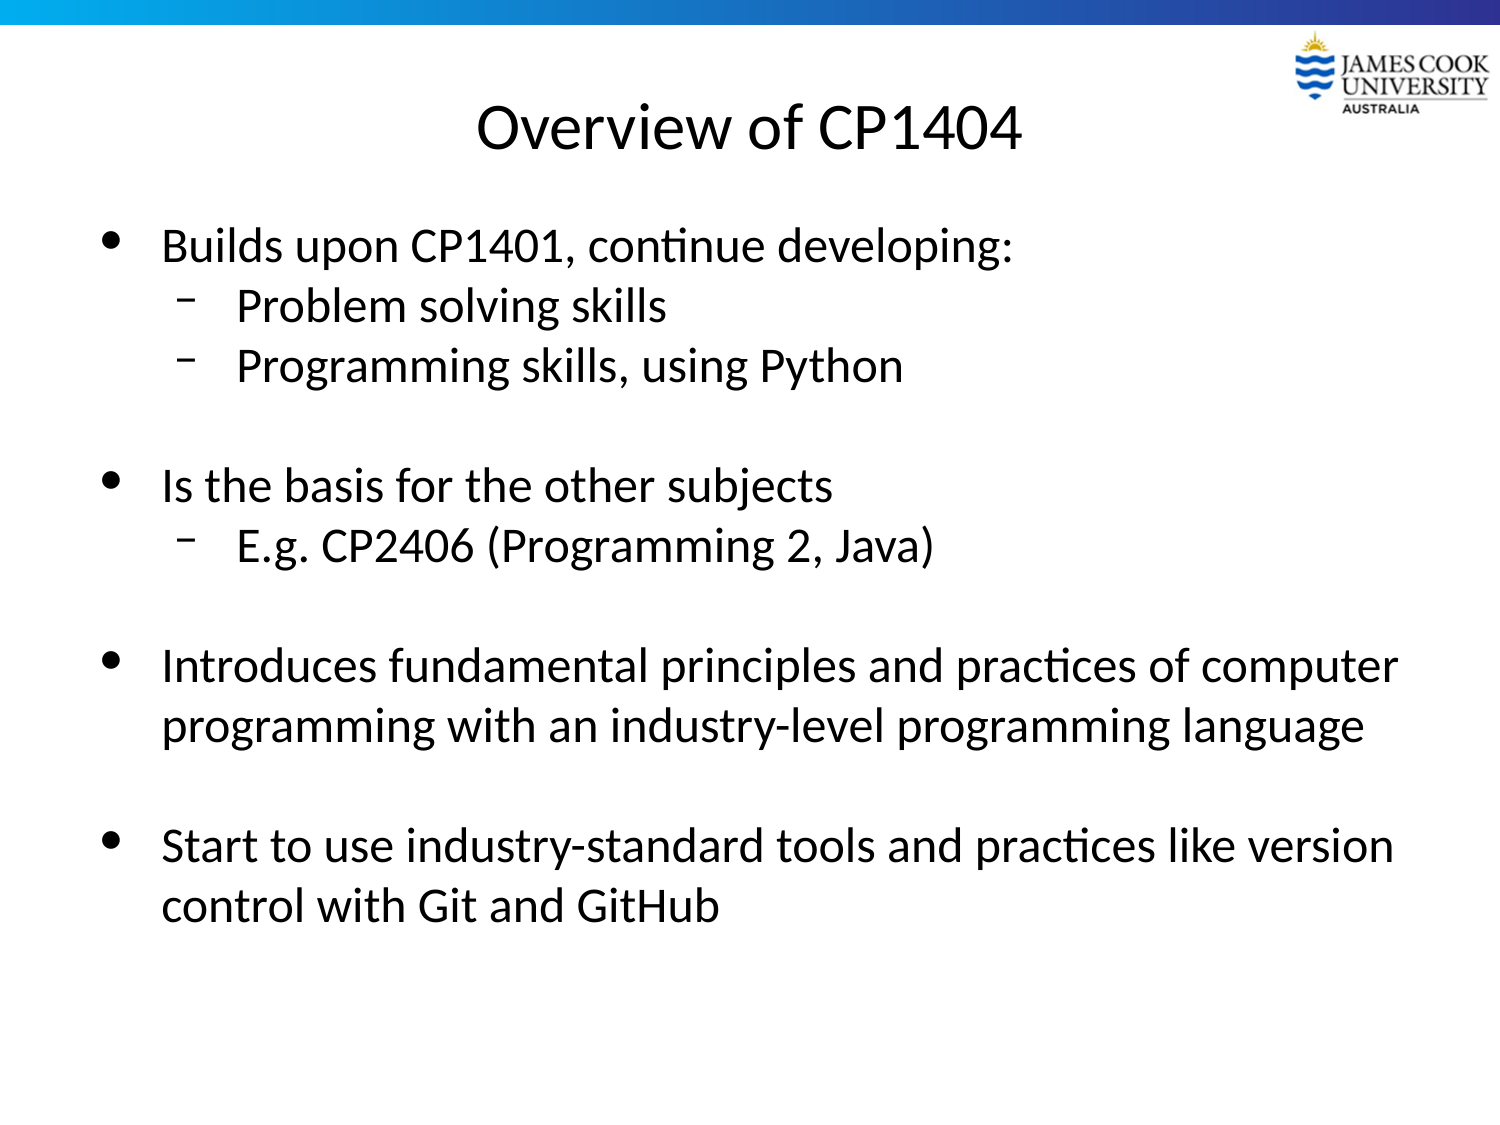

# Overview of CP1404
Builds upon CP1401, continue developing:
Problem solving skills
Programming skills, using Python

Is the basis for the other subjects
E.g. CP2406 (Programming 2, Java)

Introduces fundamental principles and practices of computer programming with an industry-level programming language

Start to use industry-standard tools and practices like version control with Git and GitHub